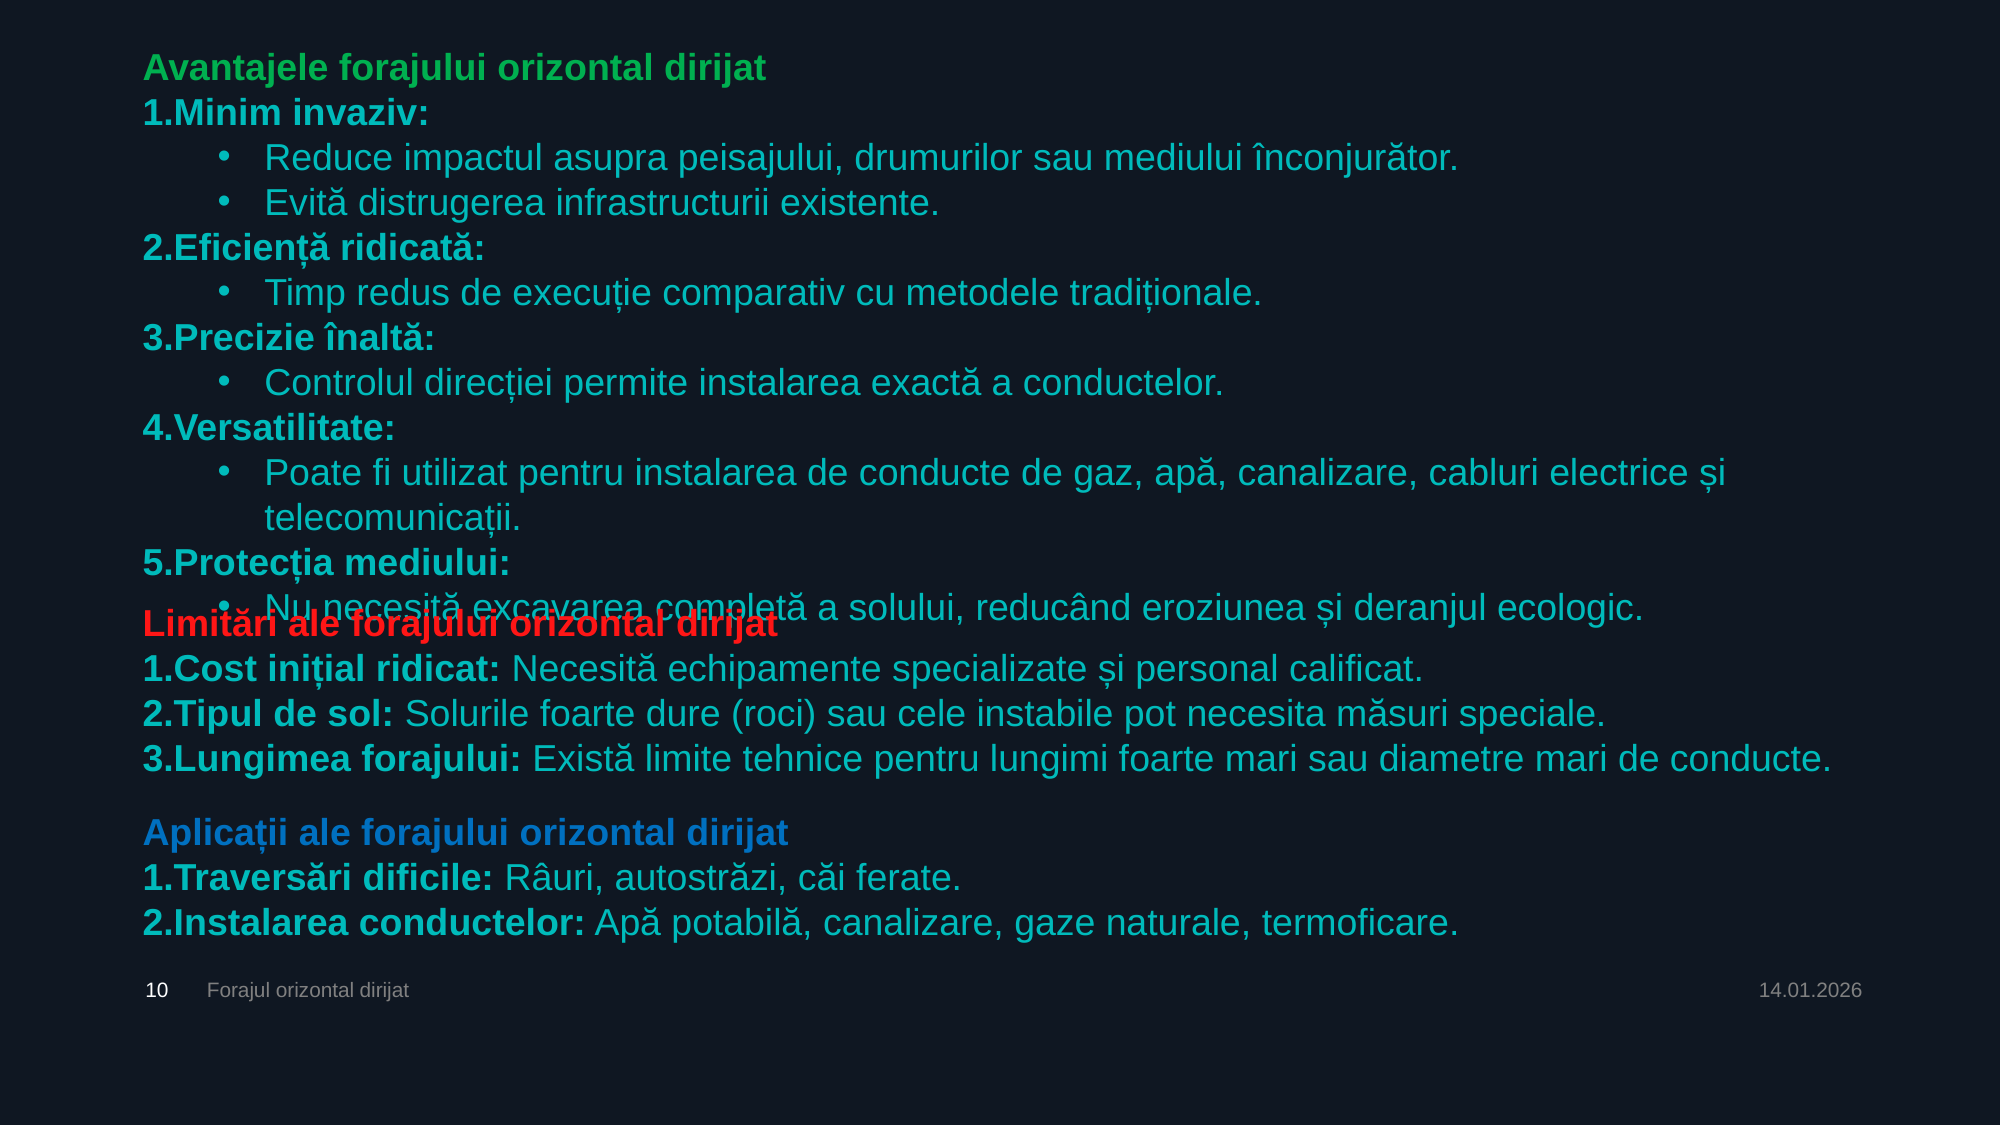

Avantajele forajului orizontal dirijat
Minim invaziv:
Reduce impactul asupra peisajului, drumurilor sau mediului înconjurător.
Evită distrugerea infrastructurii existente.
Eficiență ridicată:
Timp redus de execuție comparativ cu metodele tradiționale.
Precizie înaltă:
Controlul direcției permite instalarea exactă a conductelor.
Versatilitate:
Poate fi utilizat pentru instalarea de conducte de gaz, apă, canalizare, cabluri electrice și telecomunicații.
Protecția mediului:
Nu necesită excavarea completă a solului, reducând eroziunea și deranjul ecologic.
Limitări ale forajului orizontal dirijat
Cost inițial ridicat: Necesită echipamente specializate și personal calificat.
Tipul de sol: Solurile foarte dure (roci) sau cele instabile pot necesita măsuri speciale.
Lungimea forajului: Există limite tehnice pentru lungimi foarte mari sau diametre mari de conducte.
Aplicații ale forajului orizontal dirijat
Traversări dificile: Râuri, autostrăzi, căi ferate.
Instalarea conductelor: Apă potabilă, canalizare, gaze naturale, termoficare.
Forajul orizontal dirijat
14.01.2026
10